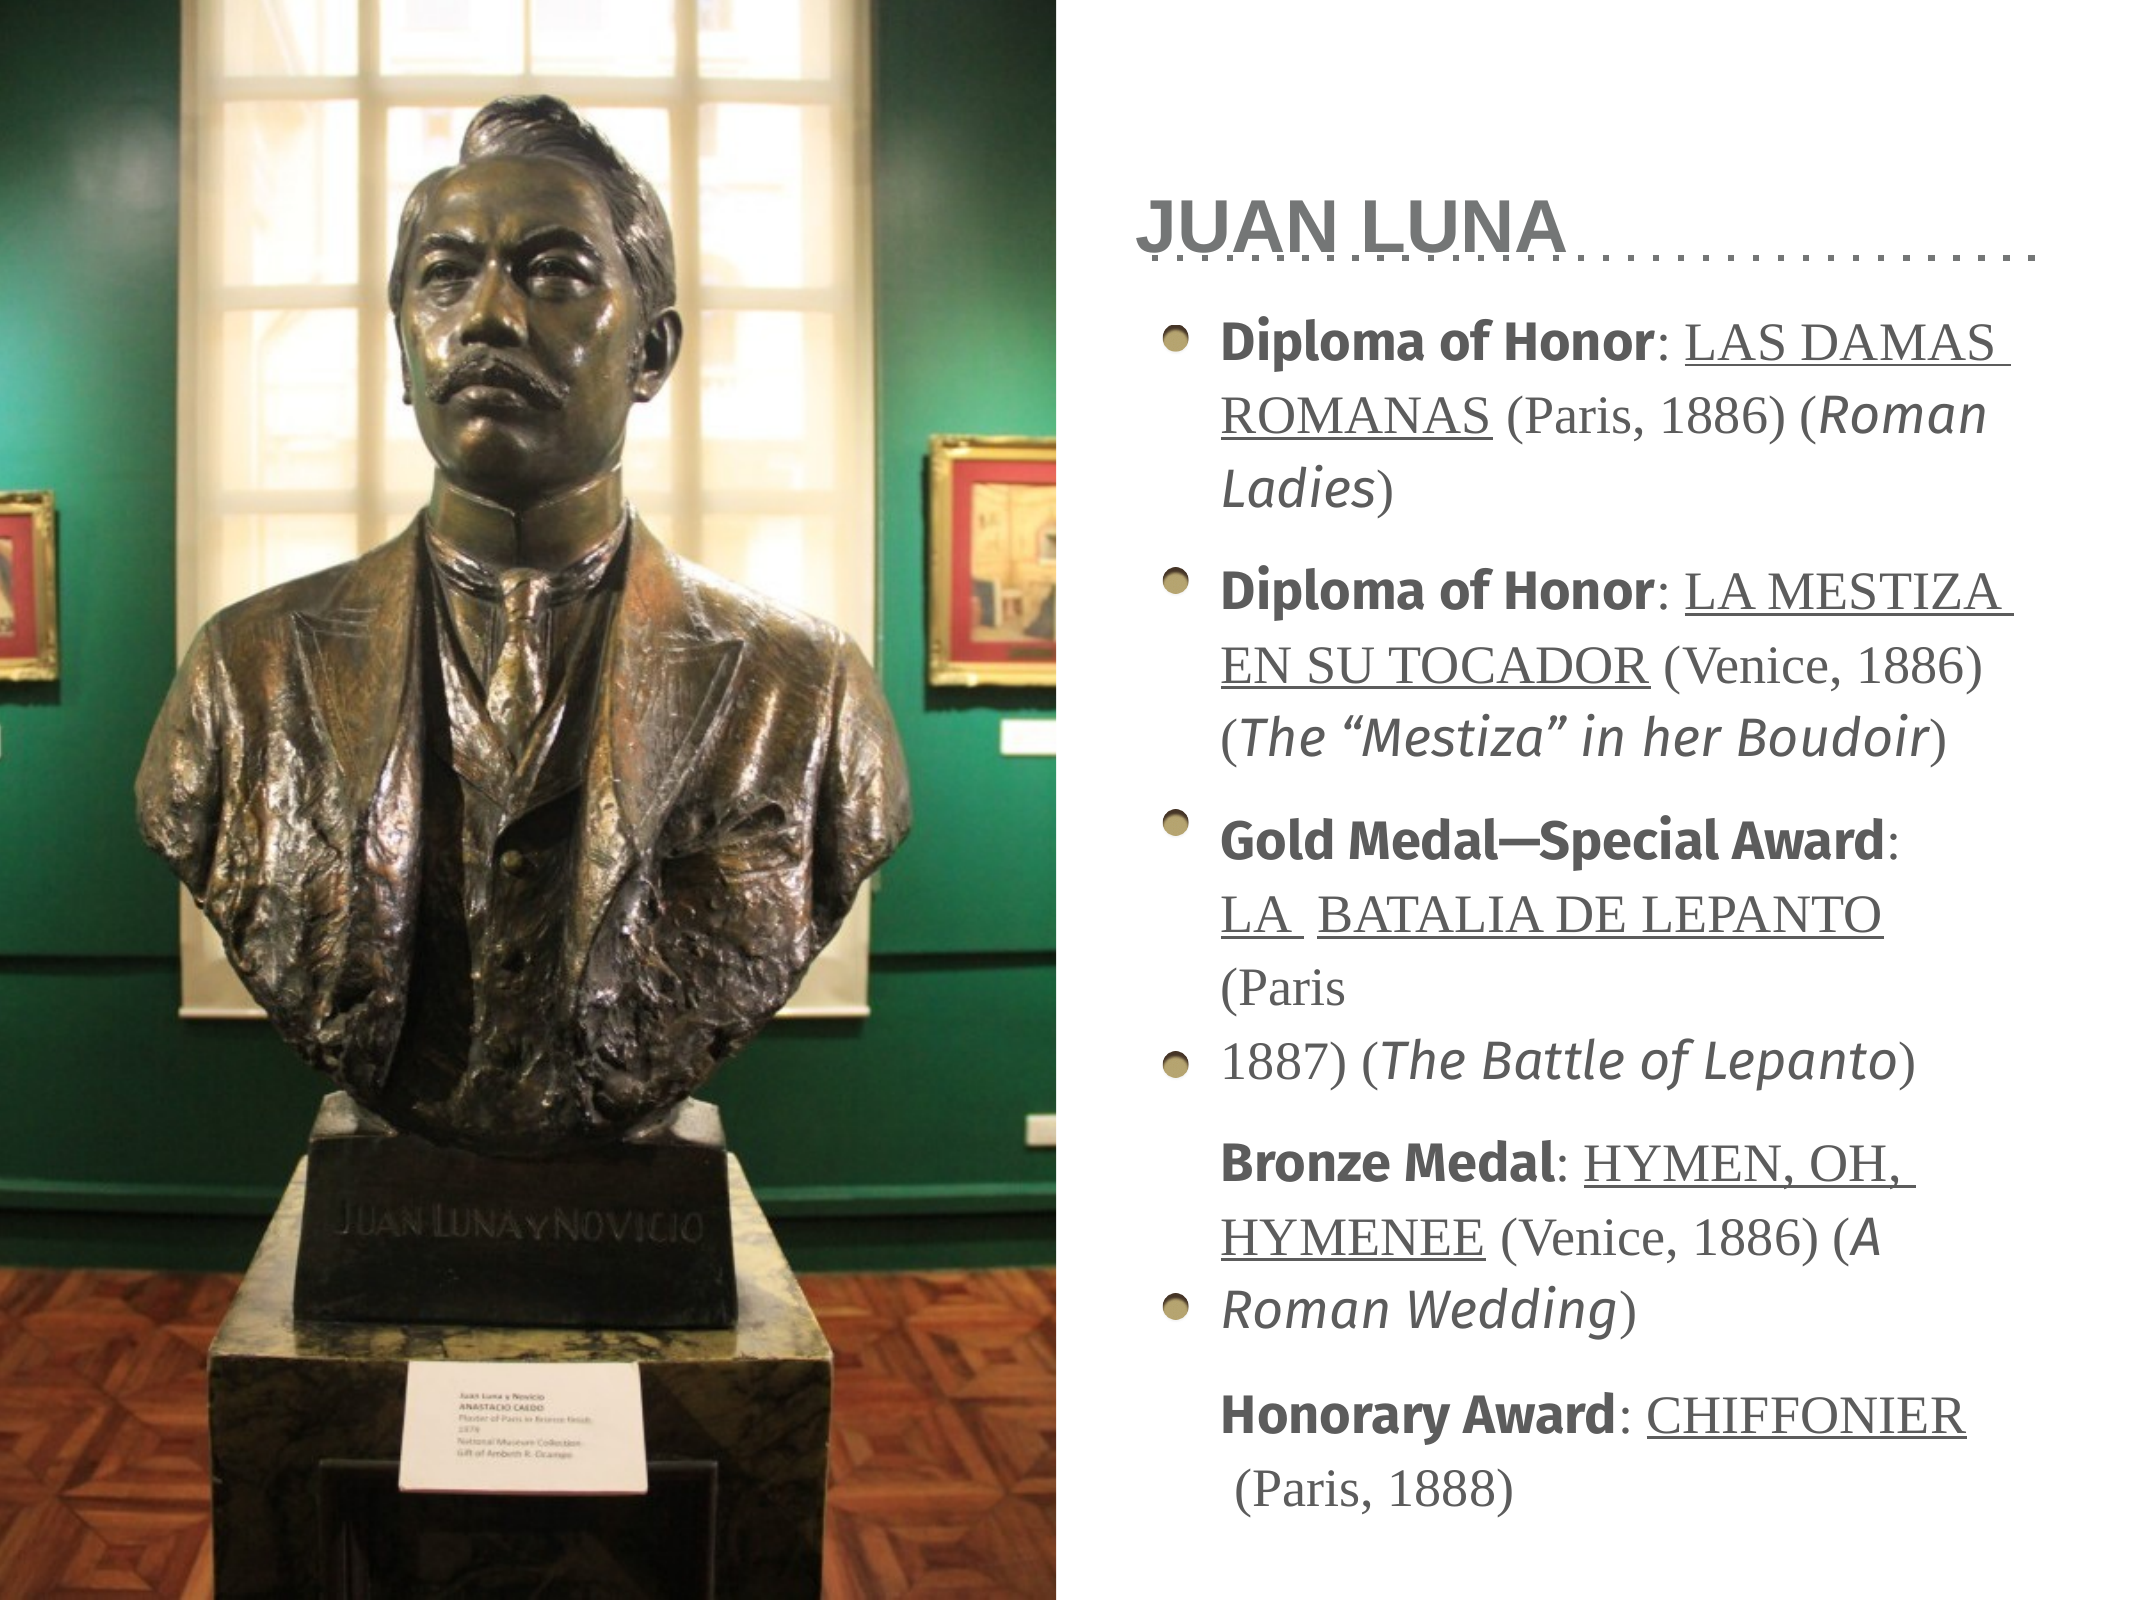

# JUAN LUNA

Diploma of Honor: LAS DAMAS  ROMANAS (Paris, 1886) (Roman  Ladies)
Diploma of Honor: LA MESTIZA  EN SU TOCADOR (Venice, 1886)
(The “Mestiza” in her Boudoir)
Gold Medal—Special Award: LA  BATALIA DE LEPANTO (Paris
1887) (The Battle of Lepanto)
Bronze Medal: HYMEN, OH,  HYMENEE (Venice, 1886) (A
Roman Wedding)
Honorary Award: CHIFFONIER  (Paris, 1888)